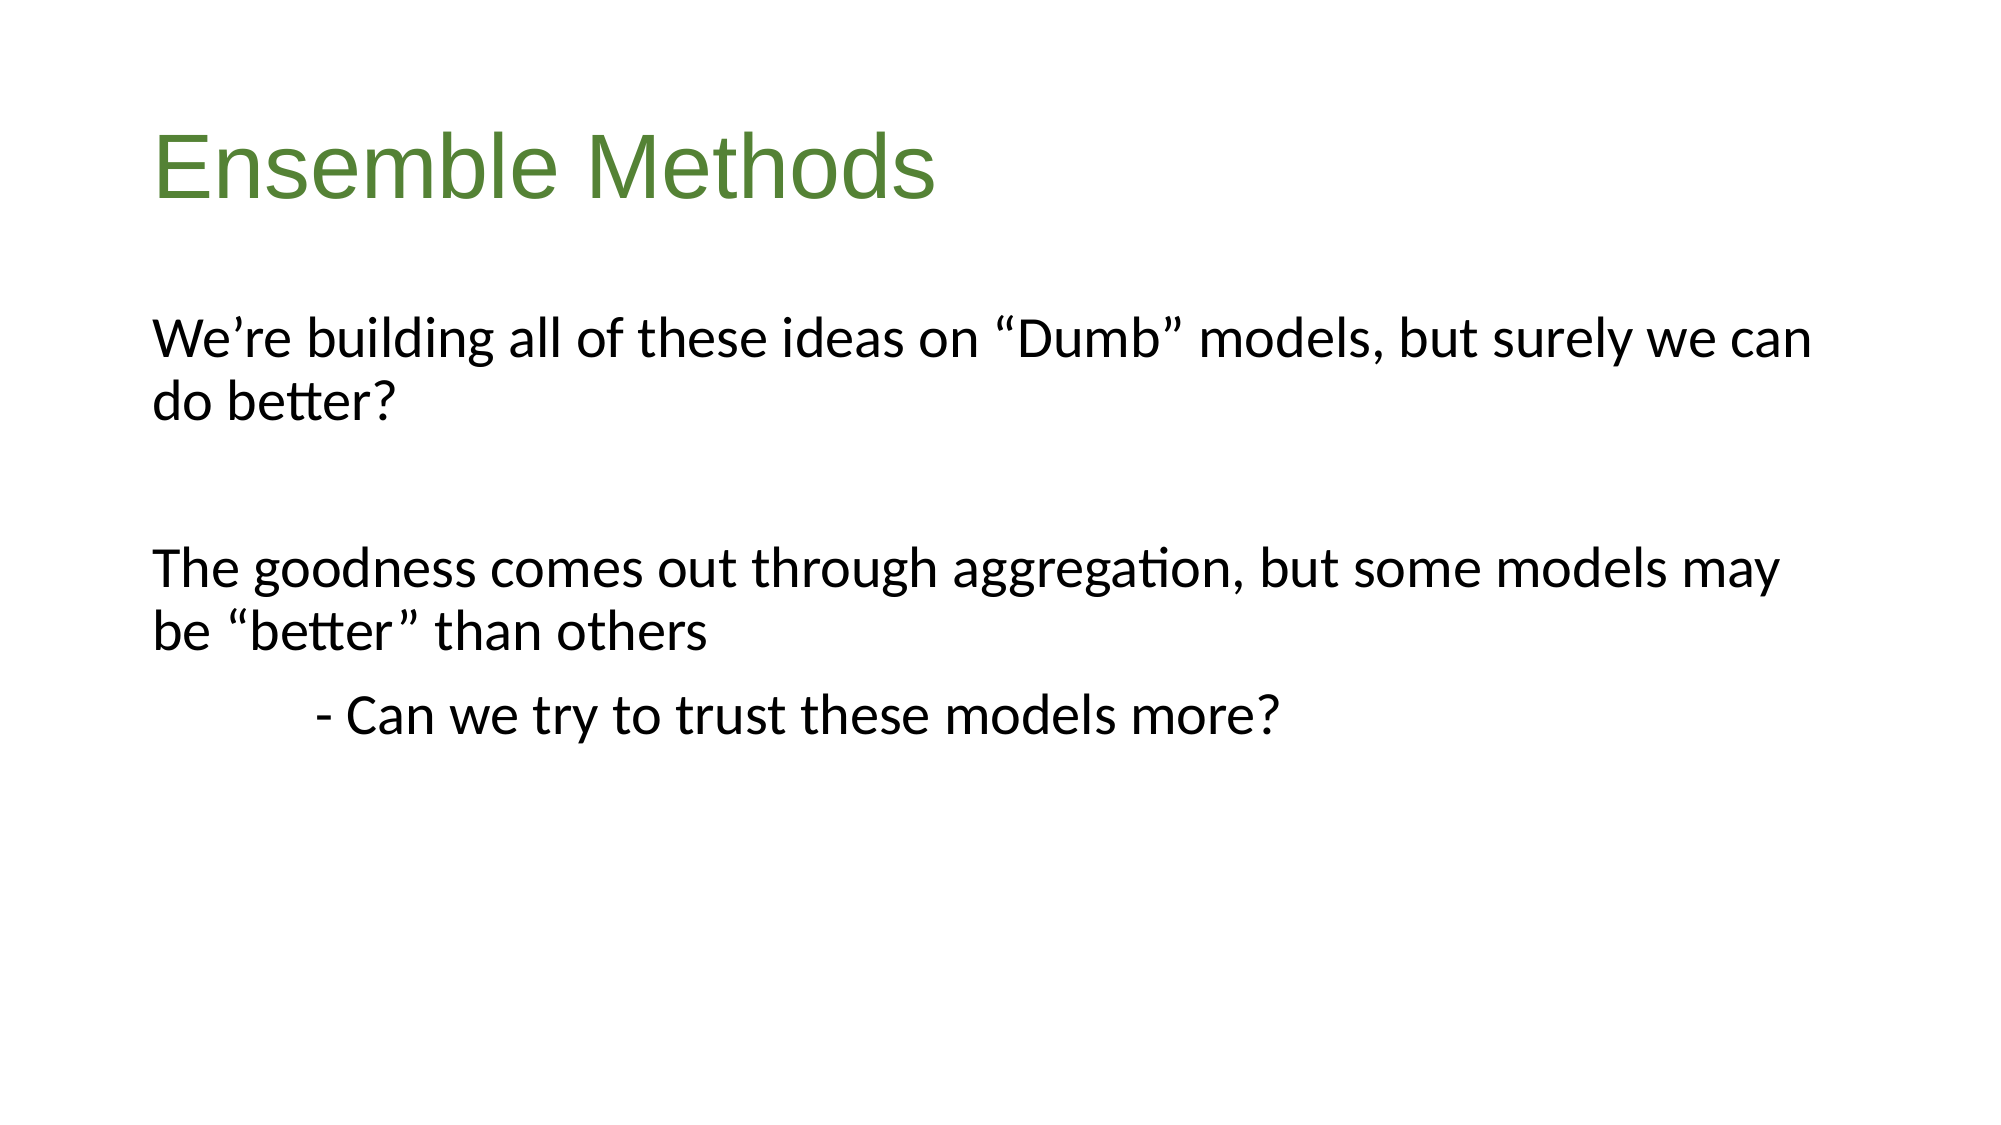

# Ensemble Methods
We’re building all of these ideas on “Dumb” models, but surely we can do better?

The goodness comes out through aggregation, but some models may be “better” than others
	 - Can we try to trust these models more?